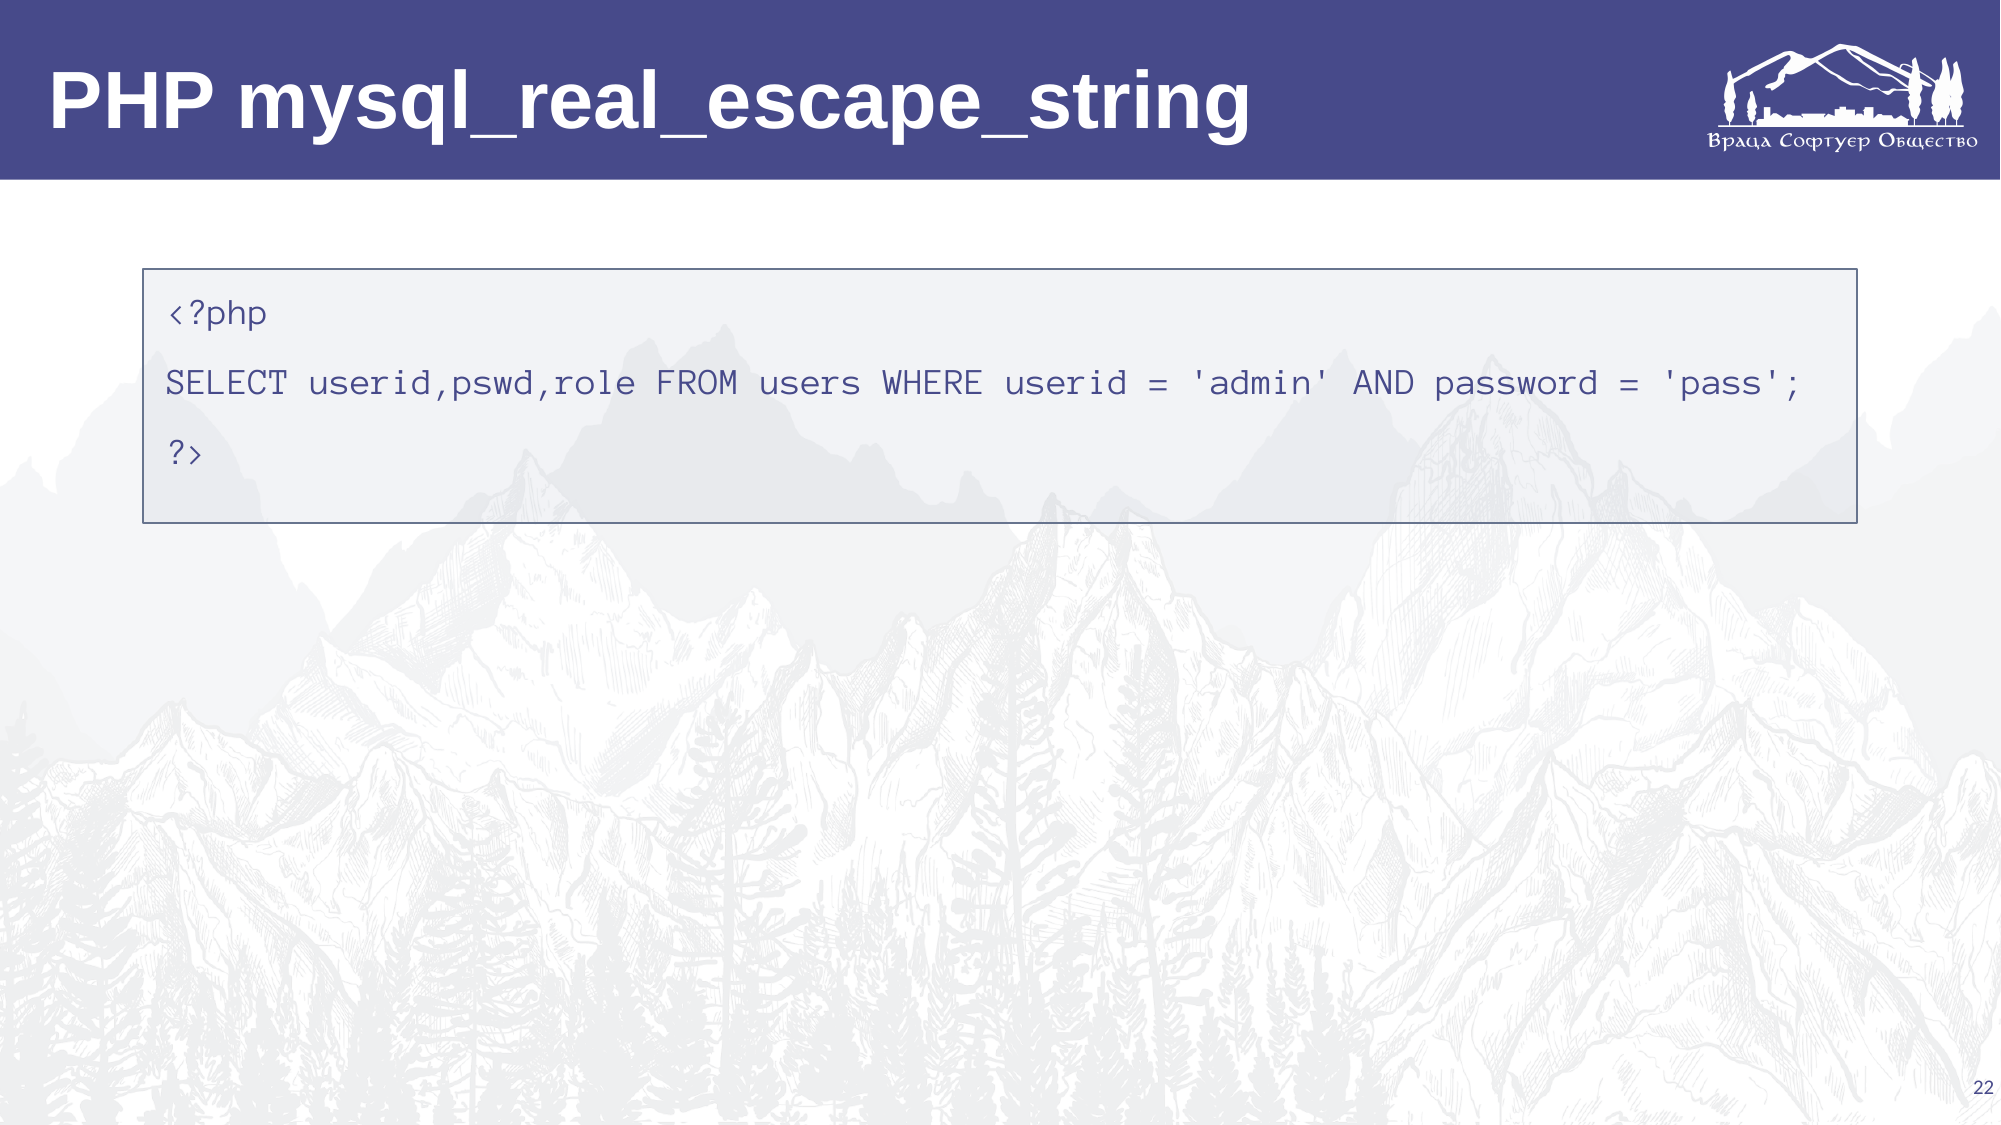

# PHP mysql_real_escape_string

<?php
SELECT userid,pswd,role FROM users WHERE userid = 'admin' AND password = 'pass';
?>

22